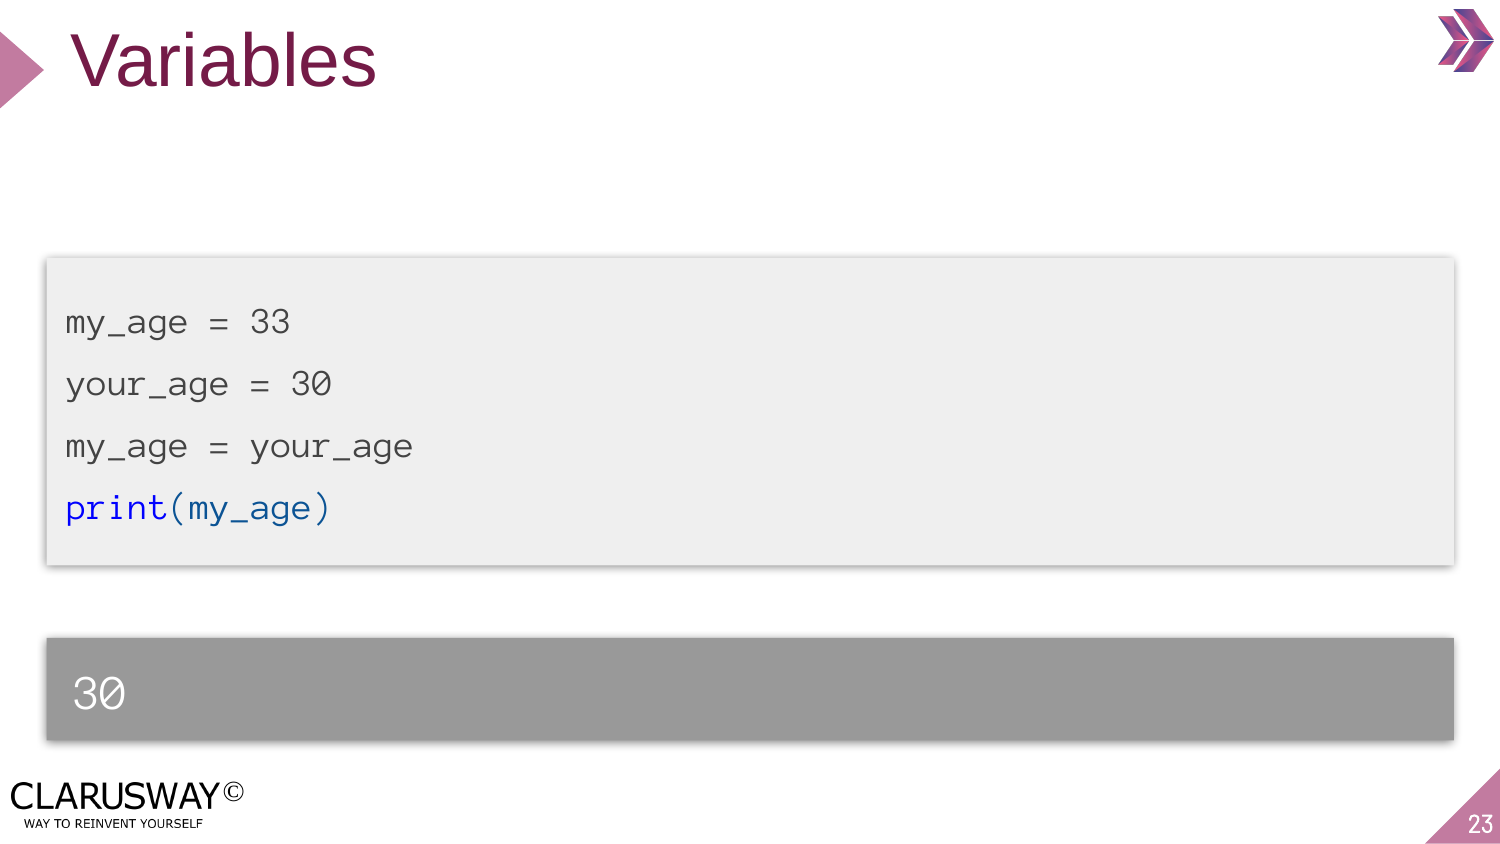

Variables

 my_age = 33
 your_age = 30
 my_age = your_age
 print(my_age)

 30

23